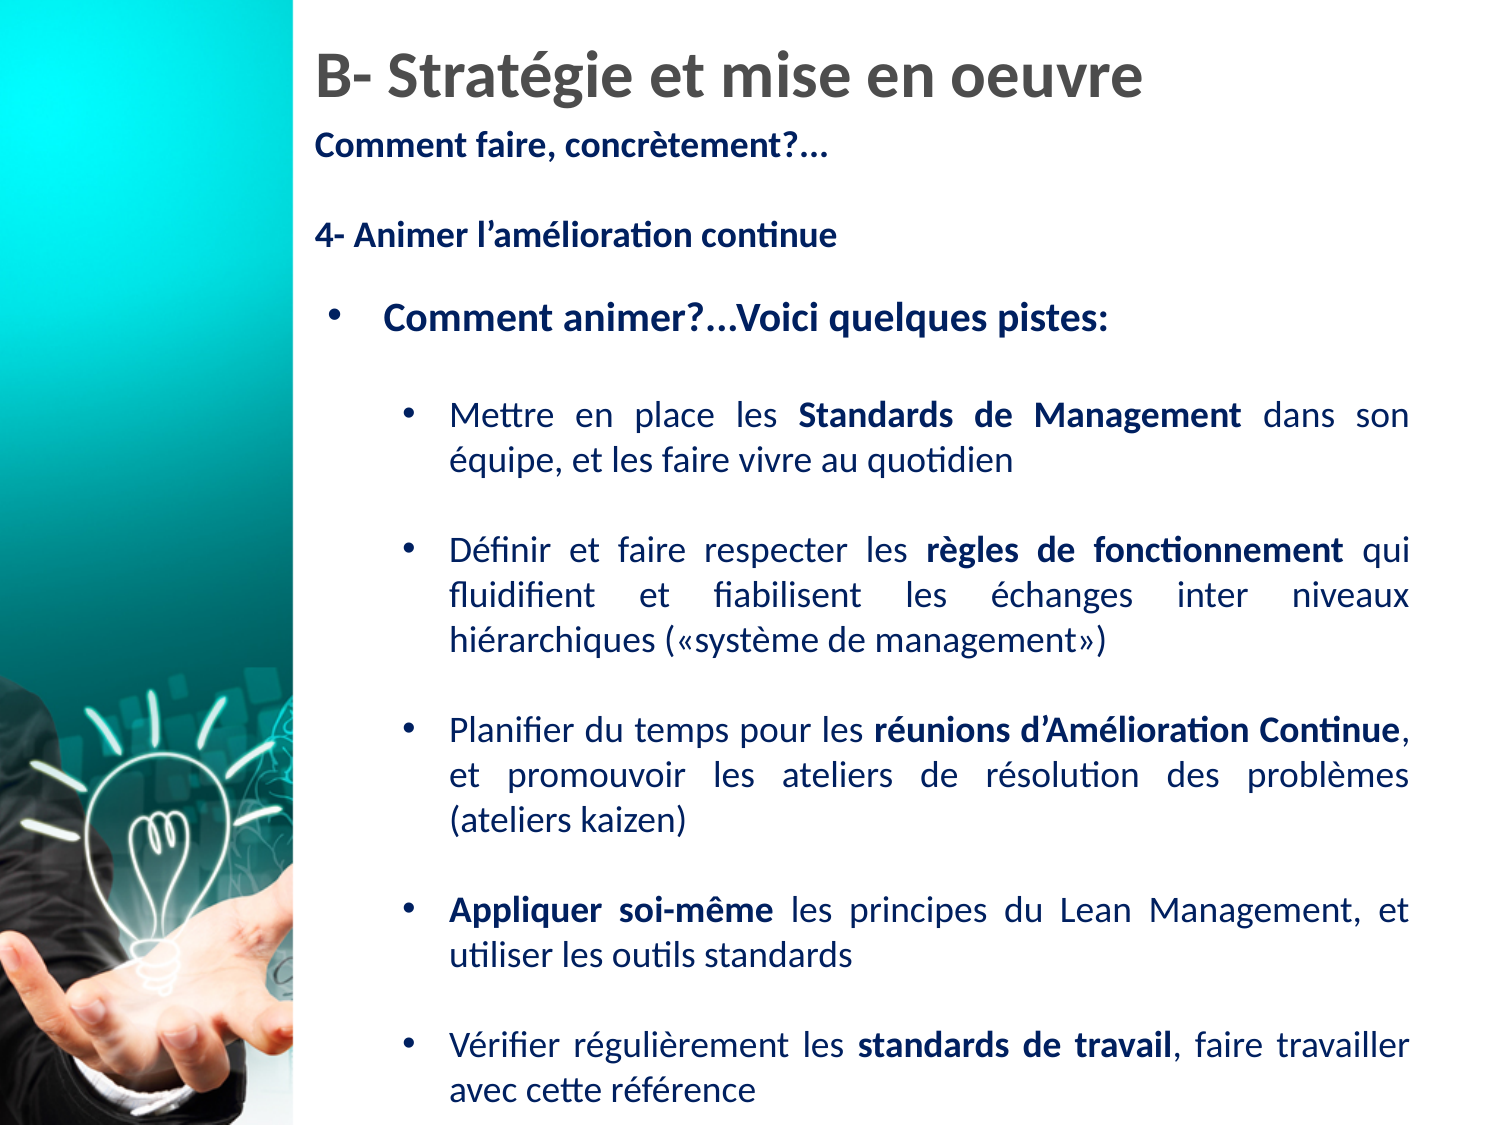

# B- Stratégie et mise en oeuvre
Comment faire, concrètement?...

4- Animer l’amélioration continue

Comment animer?...Voici quelques pistes:

Mettre en place les Standards de Management dans son équipe, et les faire vivre au quotidien

Définir et faire respecter les règles de fonctionnement qui fluidifient et fiabilisent les échanges inter niveaux hiérarchiques («système de management»)

Planifier du temps pour les réunions d’Amélioration Continue, et promouvoir les ateliers de résolution des problèmes (ateliers kaizen)

Appliquer soi-même les principes du Lean Management, et utiliser les outils standards

Vérifier régulièrement les standards de travail, faire travailler avec cette référence